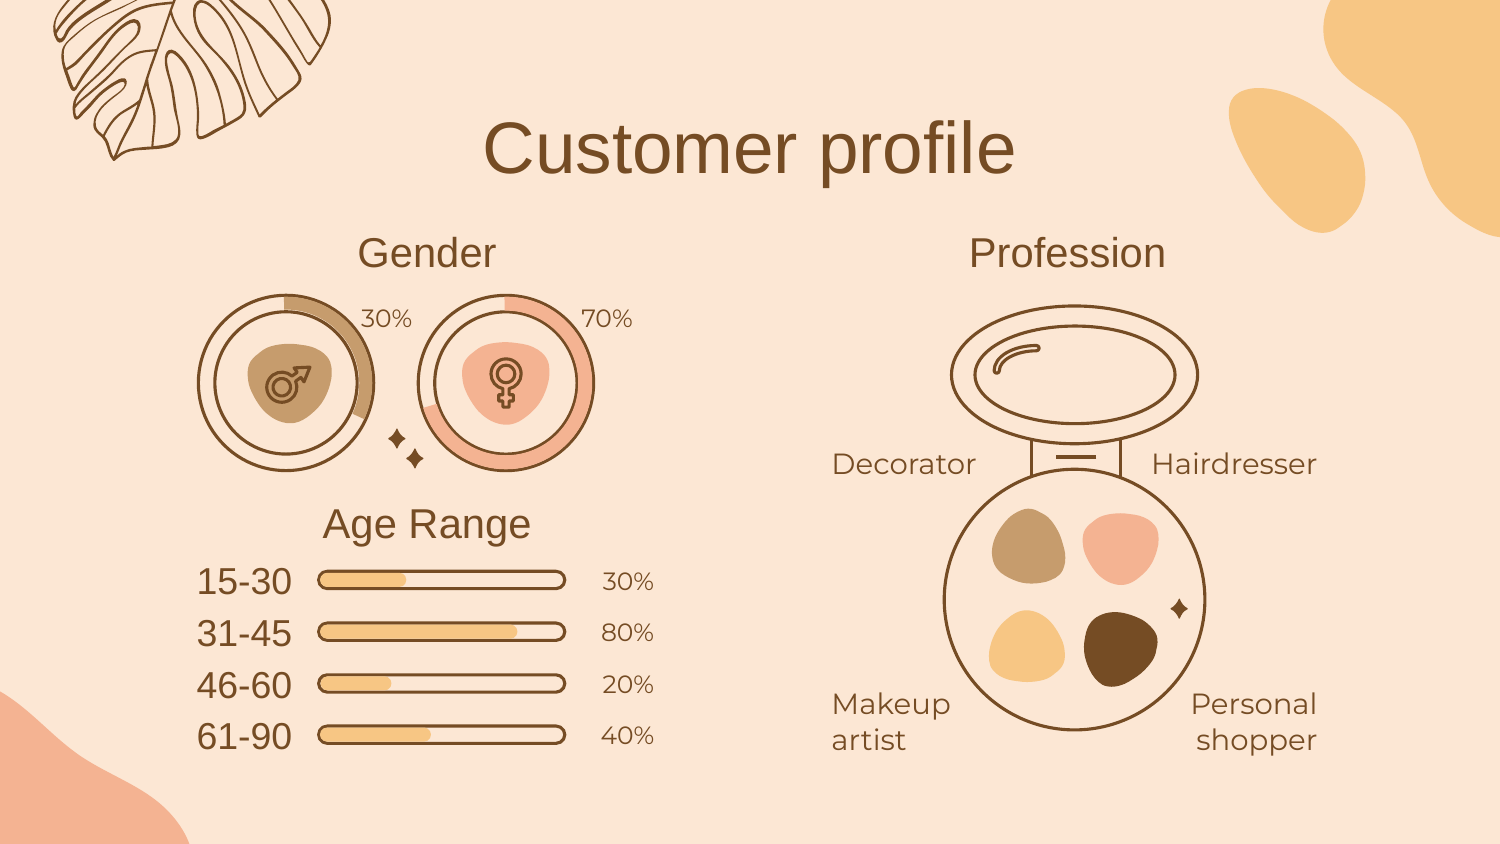

# Customer profile
Gender
Profession

30%
70%

Decorator
Hairdresser

Age Range

15-30
30%

31-45
80%

46-60
20%

Makeup artist
Personal shopper
61-90
40%